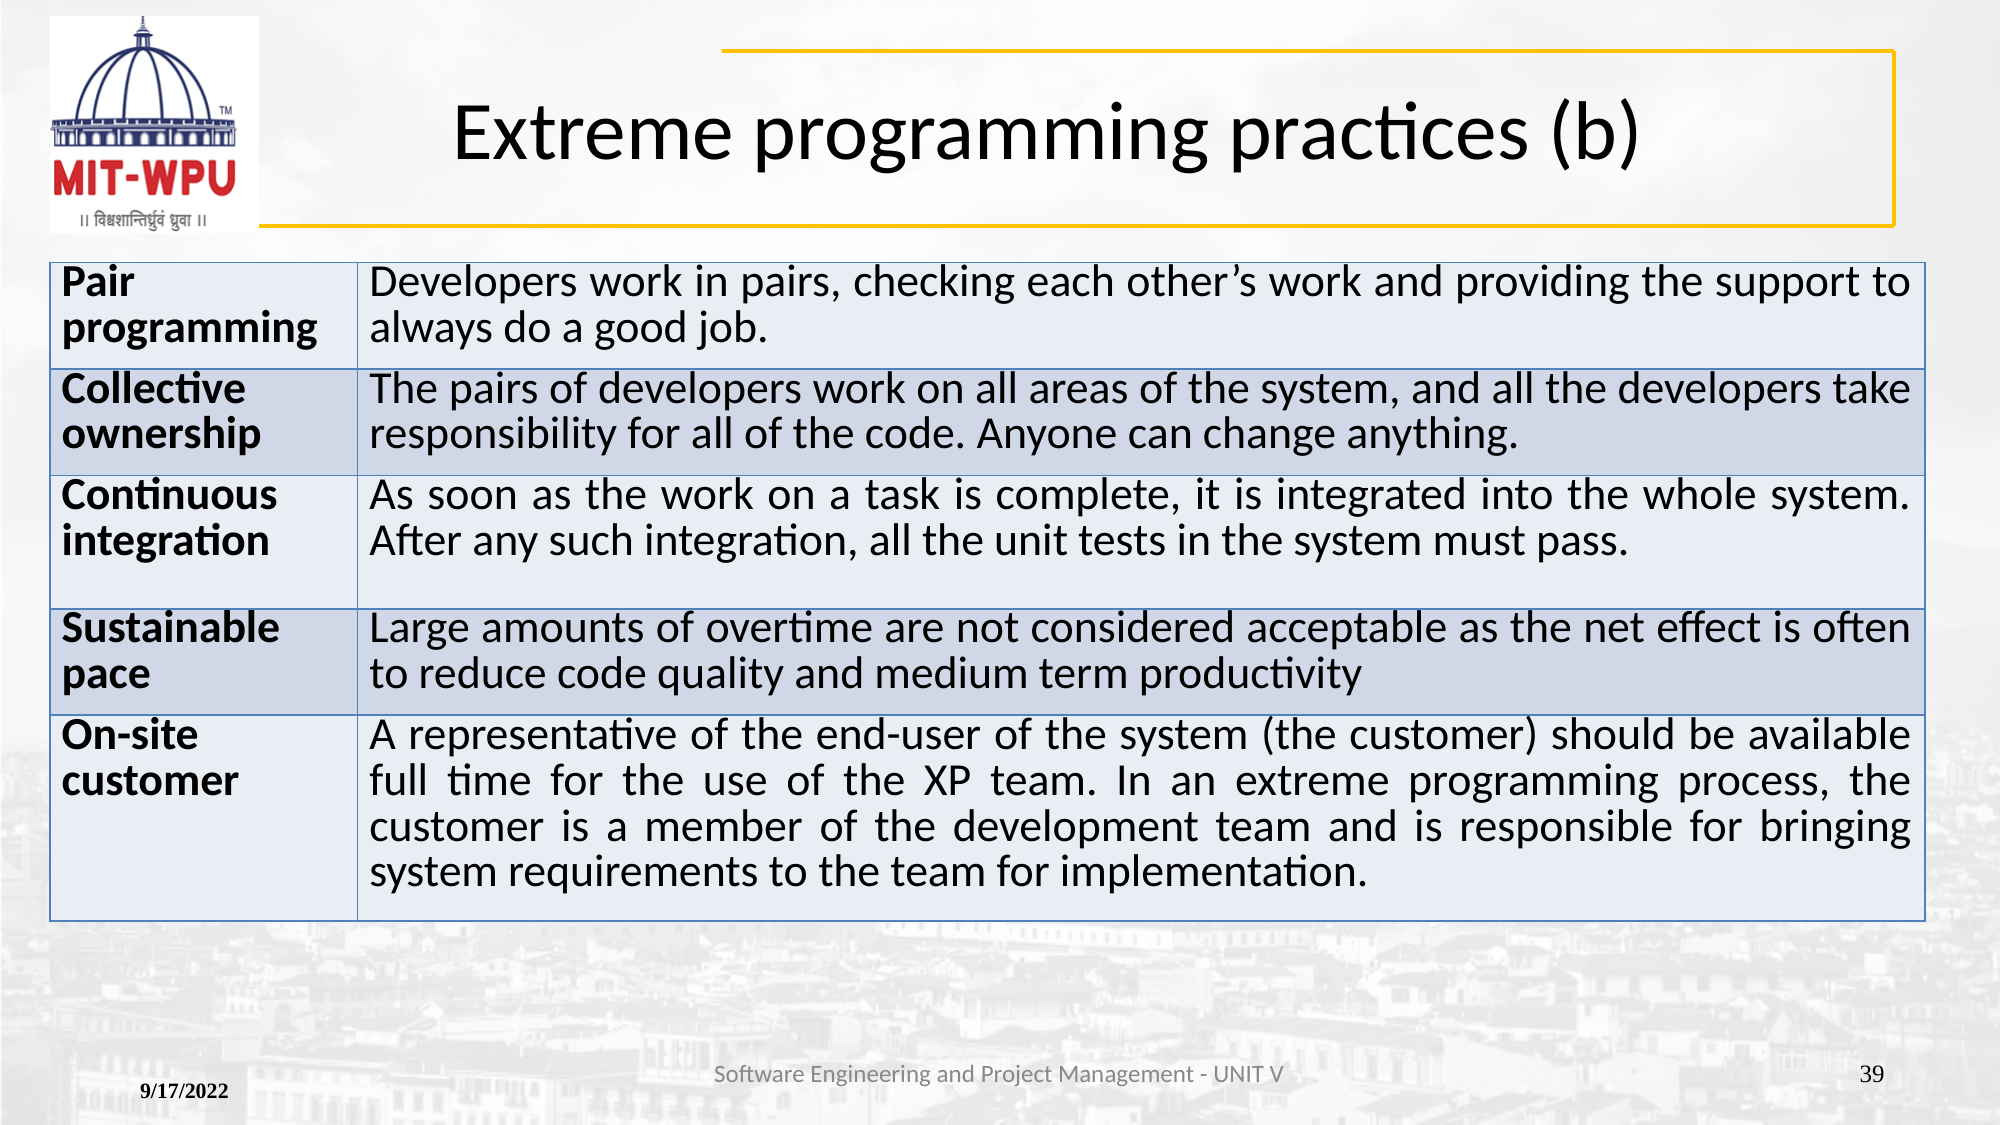

# Extreme programming practices (b)
| Pair programming | Developers work in pairs, checking each other’s work and providing the support to always do a good job. |
| --- | --- |
| Collective ownership | The pairs of developers work on all areas of the system, and all the developers take responsibility for all of the code. Anyone can change anything. |
| Continuous integration | As soon as the work on a task is complete, it is integrated into the whole system. After any such integration, all the unit tests in the system must pass. |
| Sustainable pace | Large amounts of overtime are not considered acceptable as the net effect is often to reduce code quality and medium term productivity |
| On-site customer | A representative of the end-user of the system (the customer) should be available full time for the use of the XP team. In an extreme programming process, the customer is a member of the development team and is responsible for bringing system requirements to the team for implementation. |
Software Engineering and Project Management - UNIT V
39
9/17/2022